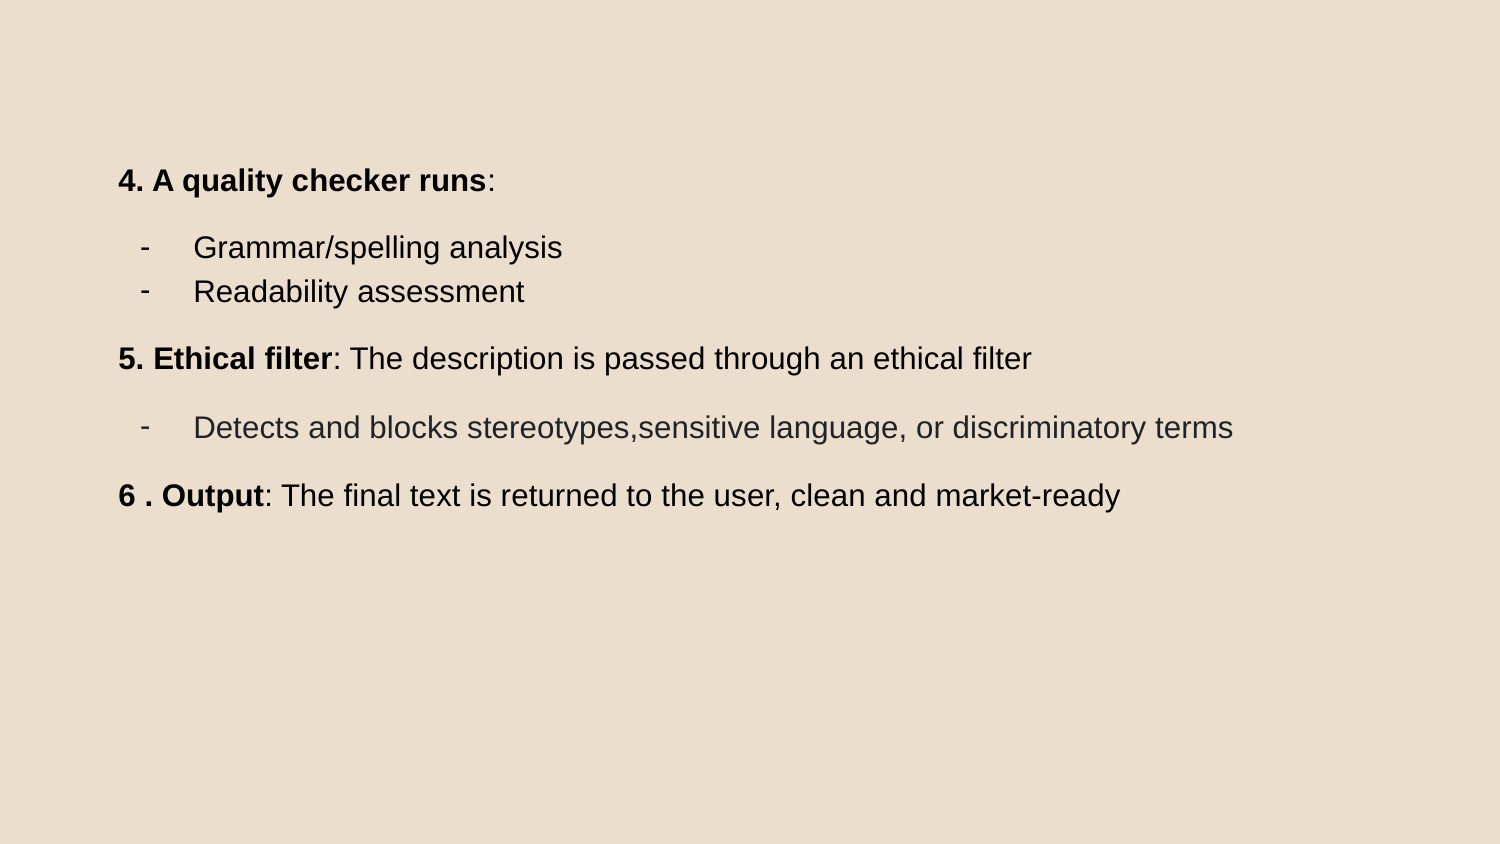

# 4. A quality checker runs:
Grammar/spelling analysis
Readability assessment
5. Ethical filter: The description is passed through an ethical filter
Detects and blocks stereotypes,sensitive language, or discriminatory terms
6 . Output: The final text is returned to the user, clean and market-ready